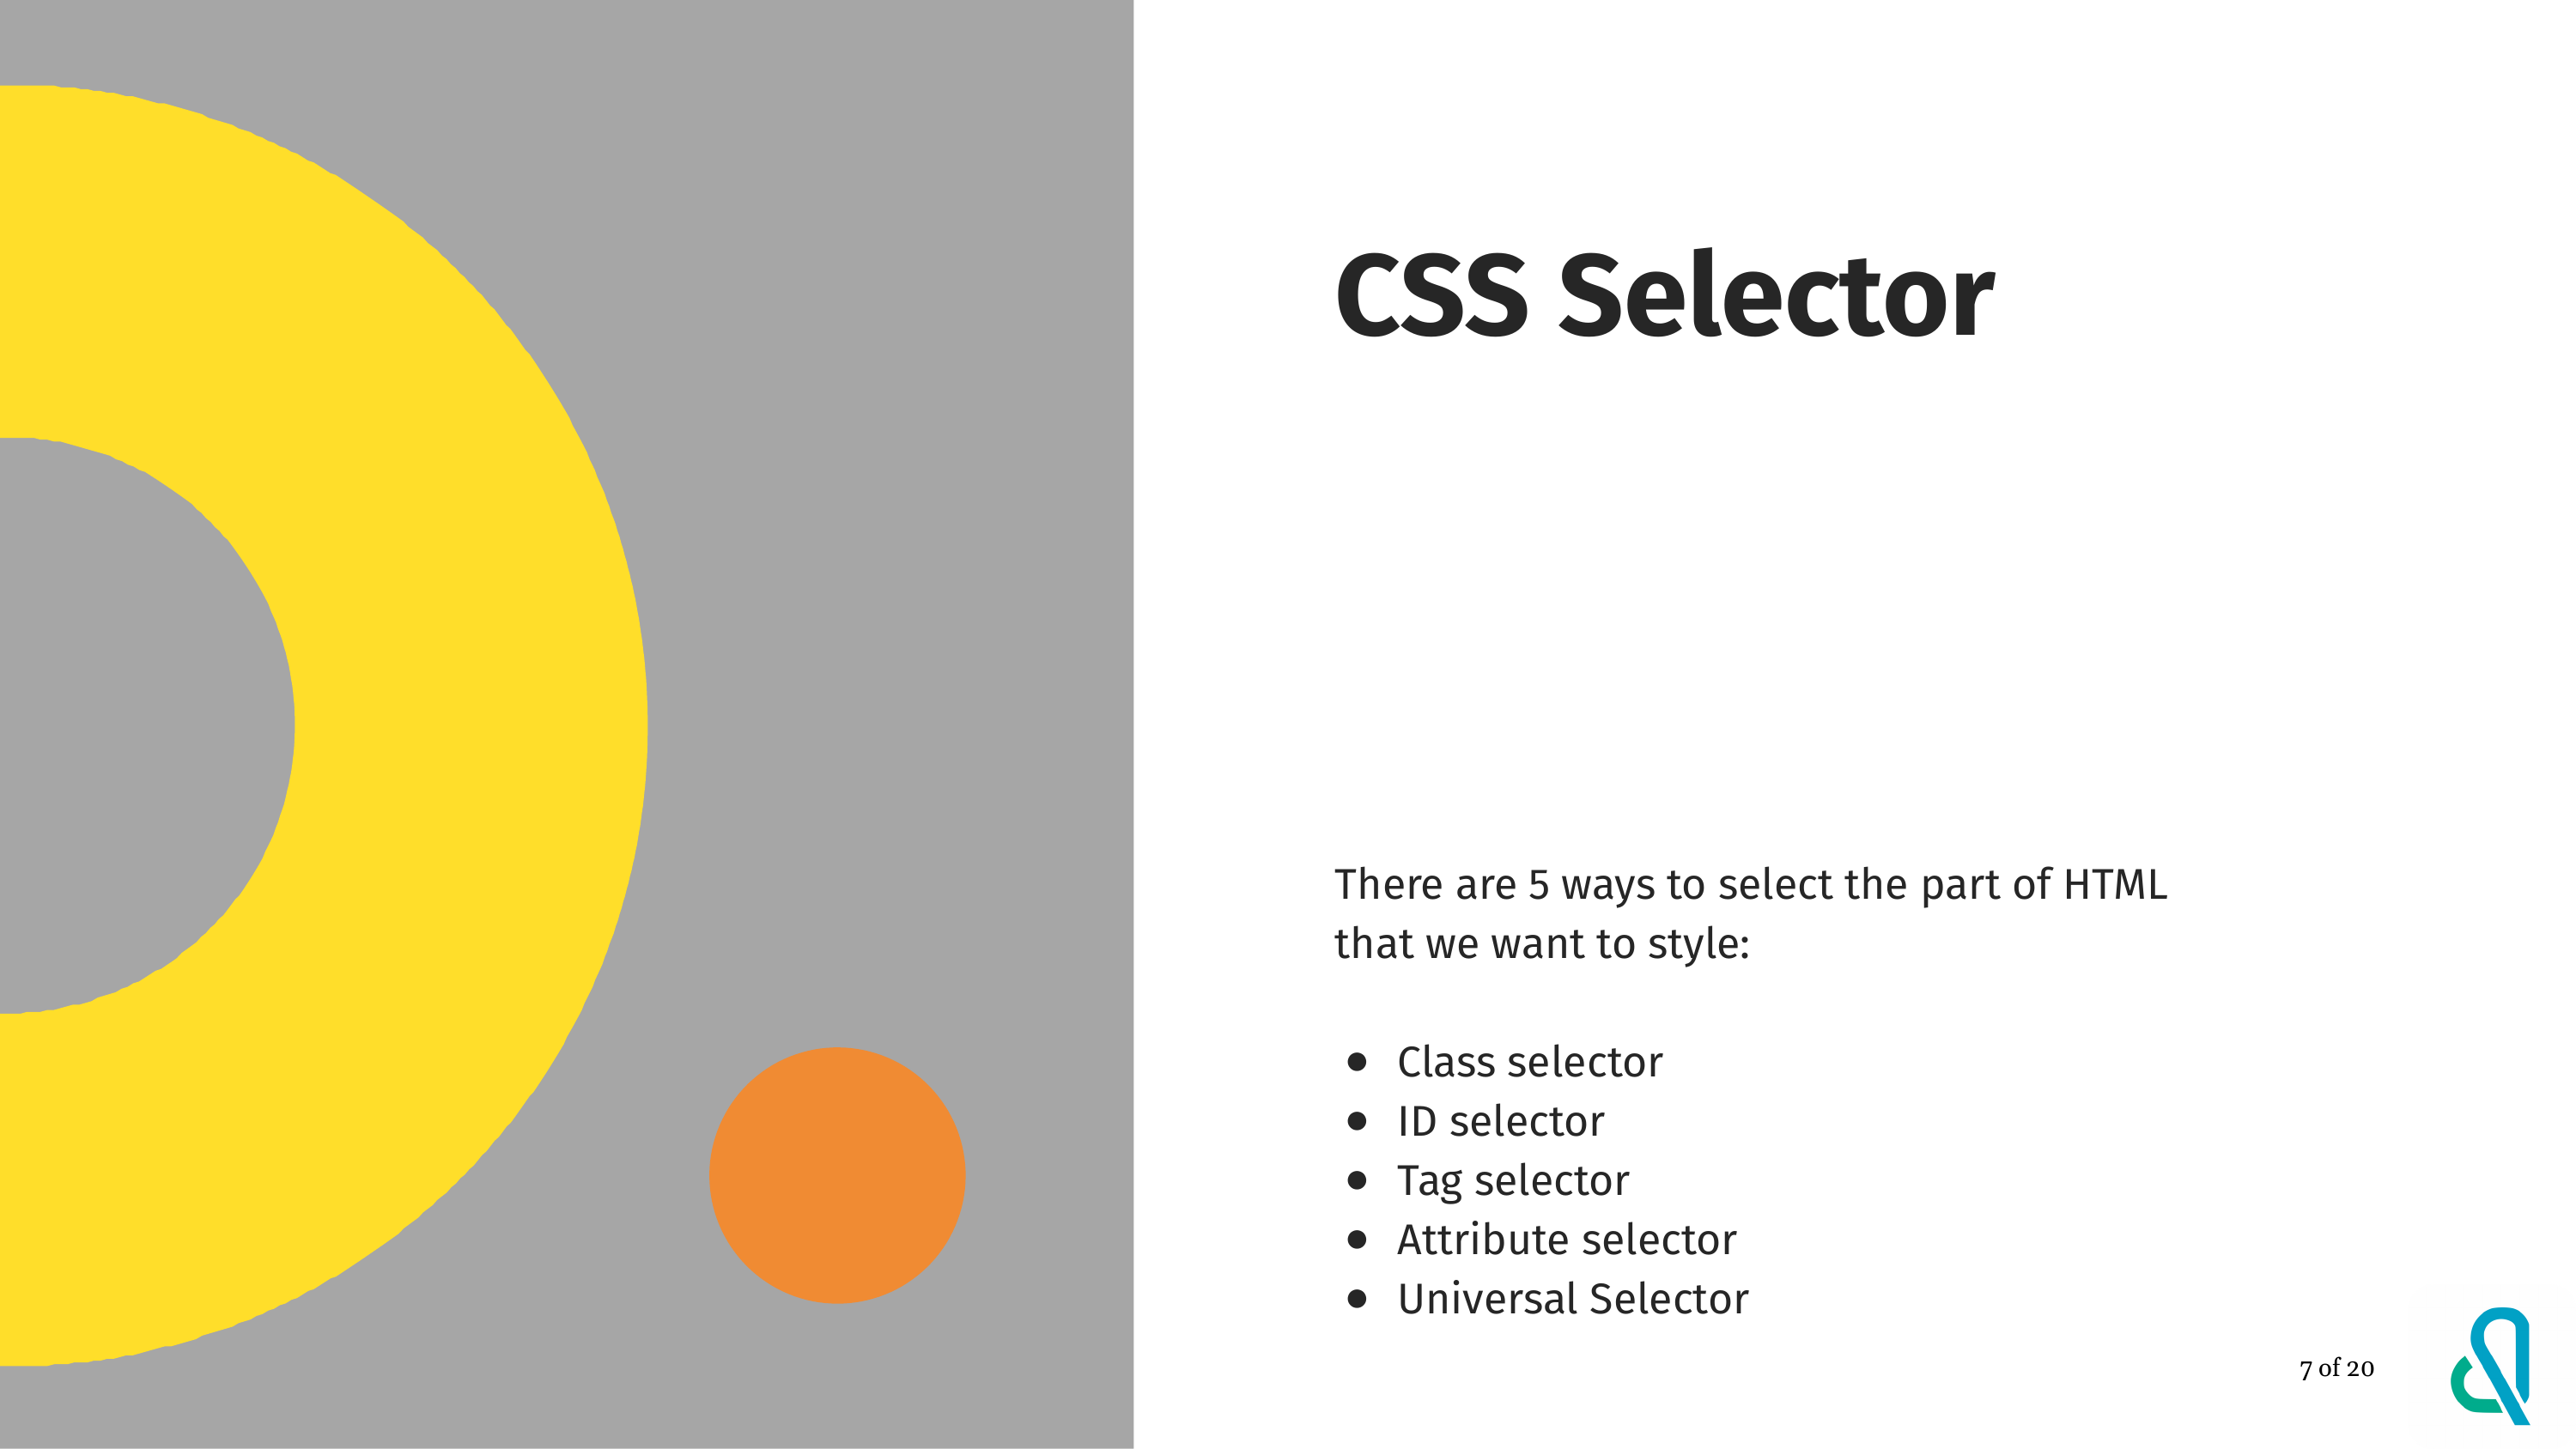

# CSS Selector
There are 5 ways to select the part of HTML that we want to style:

Class selector
ID selector
Tag selector
Attribute selector
Universal Selector

7 of 20